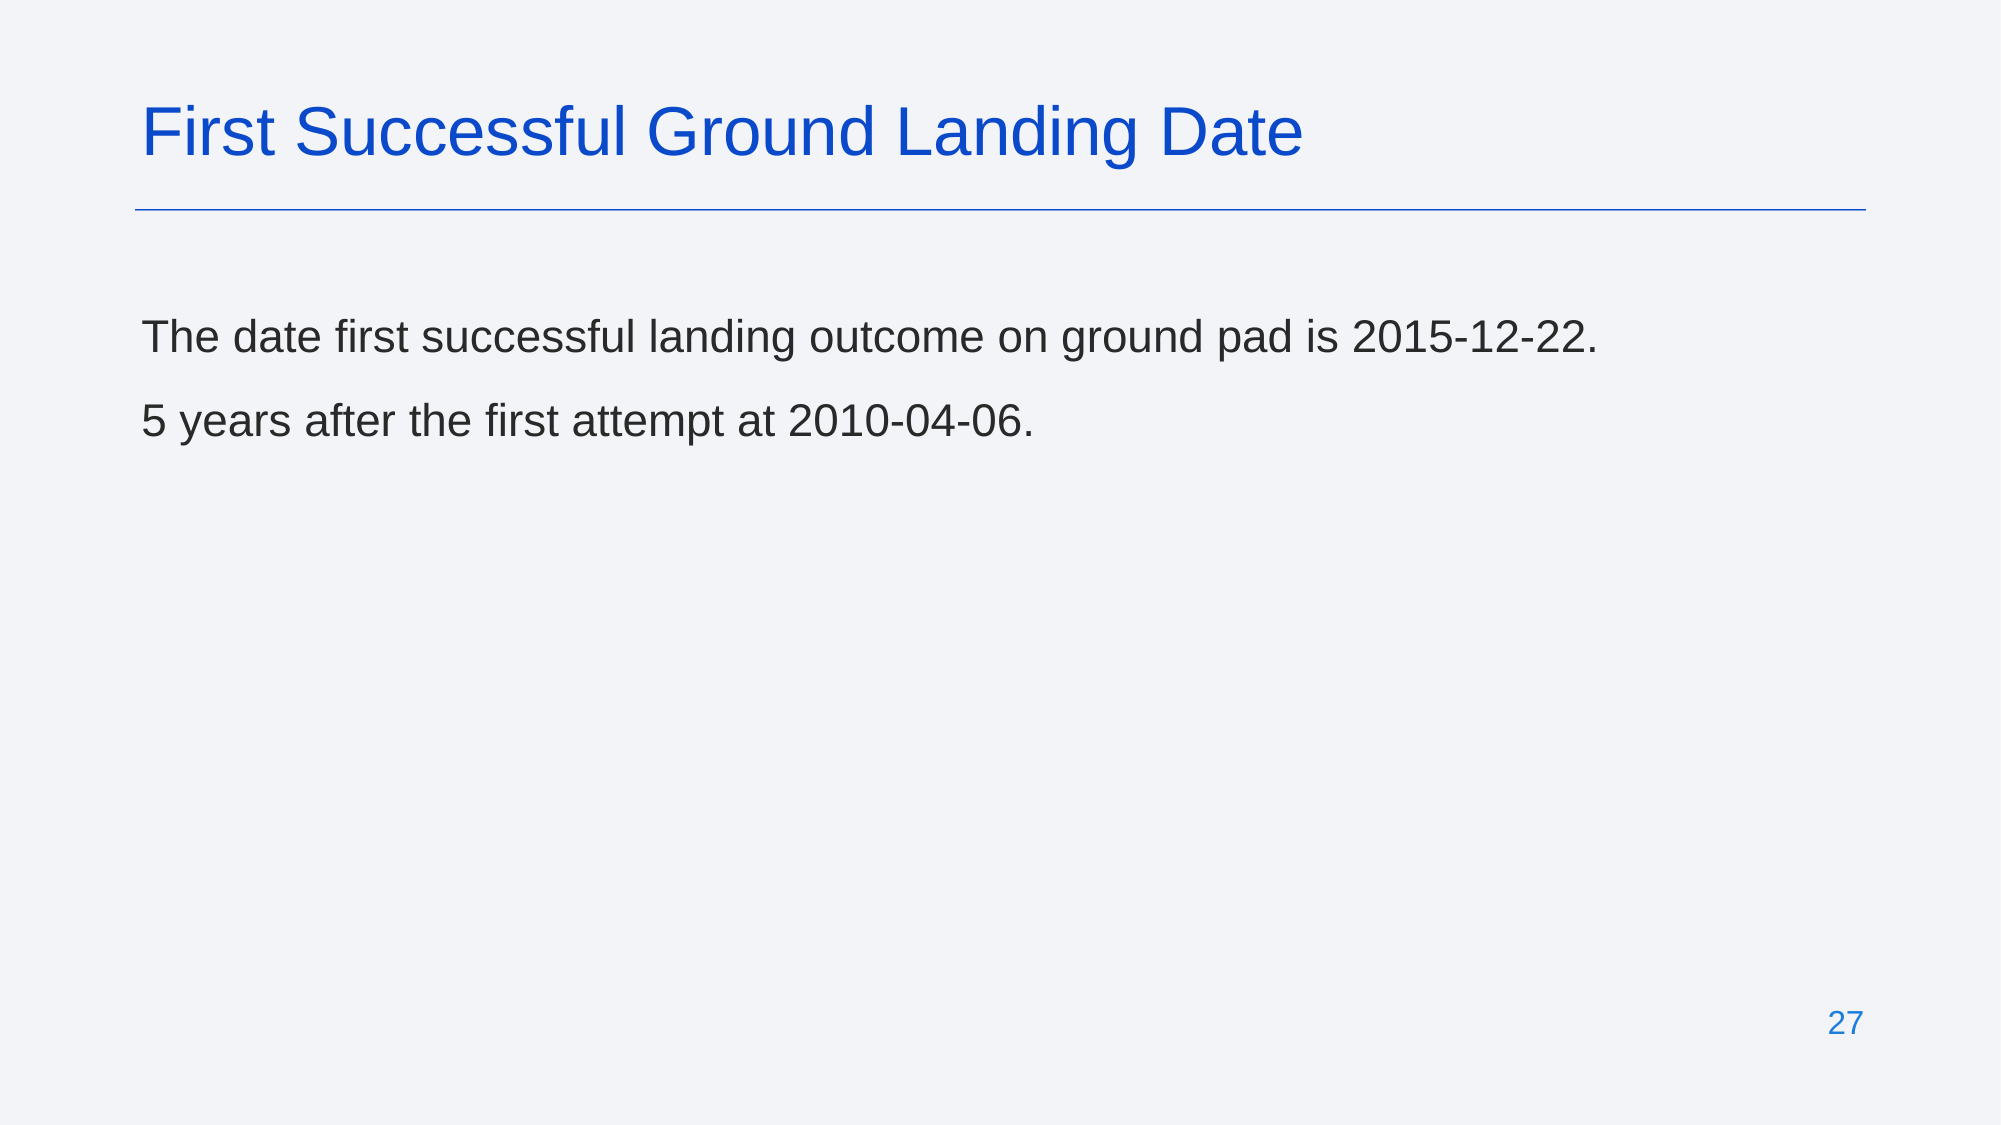

First Successful Ground Landing Date
The date first successful landing outcome on ground pad is 2015-12-22.
5 years after the first attempt at 2010-04-06.
27